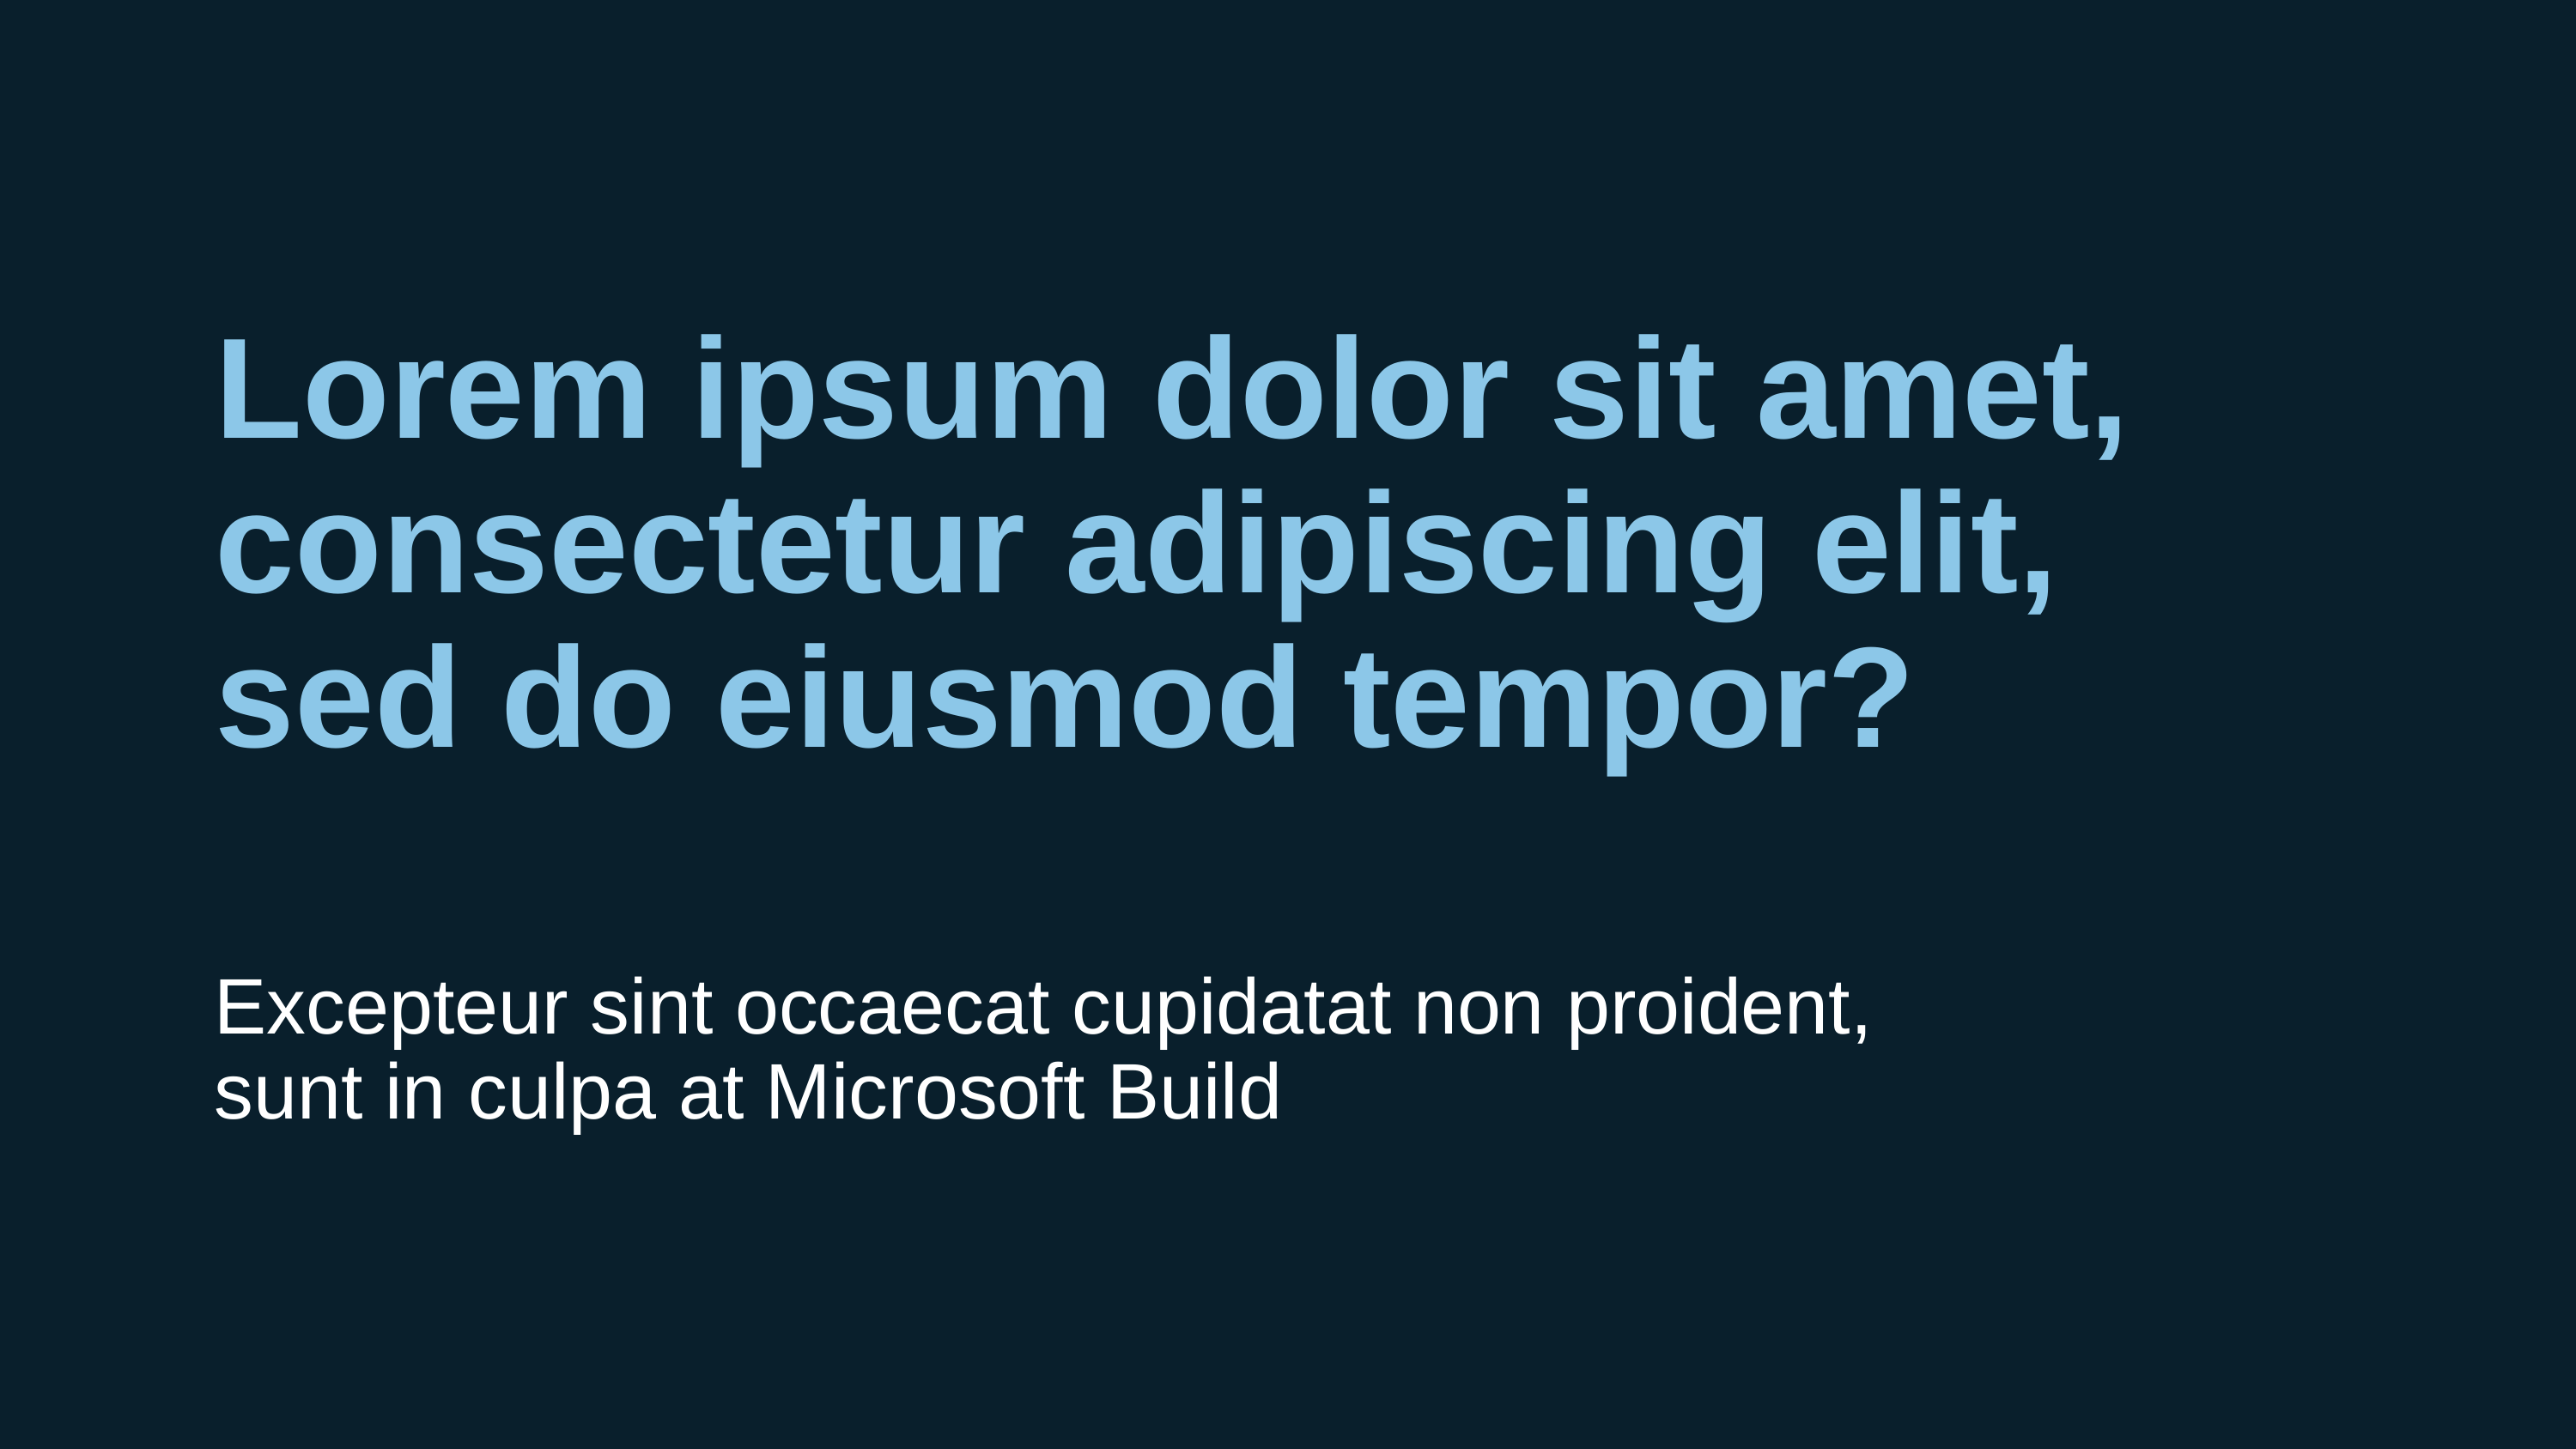

Lorem ipsum dolor sit amet, consectetur adipiscing elit, sed do eiusmod tempor?

Excepteur sint occaecat cupidatat non proident, sunt in culpa at Microsoft Build